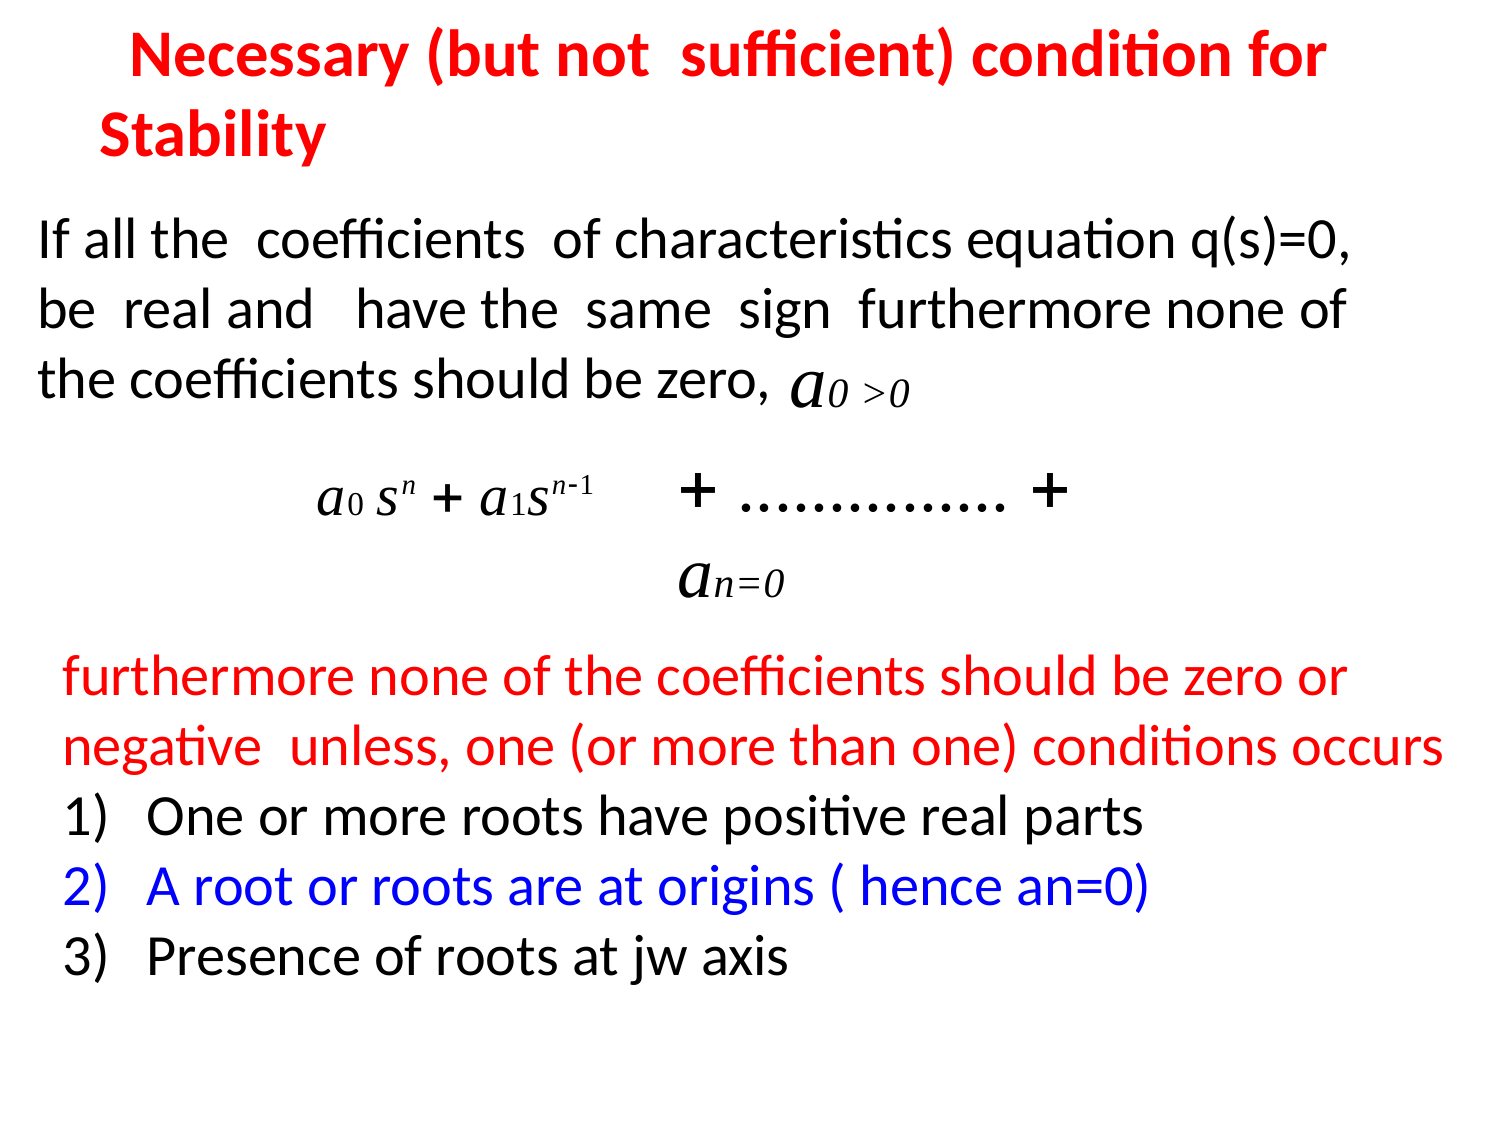

# Necessary (but not  sufficient) condition for Stability
If all the  coefficients  of characteristics equation q(s)=0,  be  real and   have the  same  sign  furthermore none of the coefficients should be zero,
a0 >0
+ ............... + an=0
a0 sn + a1sn−1
furthermore none of the coefficients should be zero or negative  unless, one (or more than one) conditions occurs
One or more roots have positive real parts
A root or roots are at origins ( hence an=0)
Presence of roots at jw axis